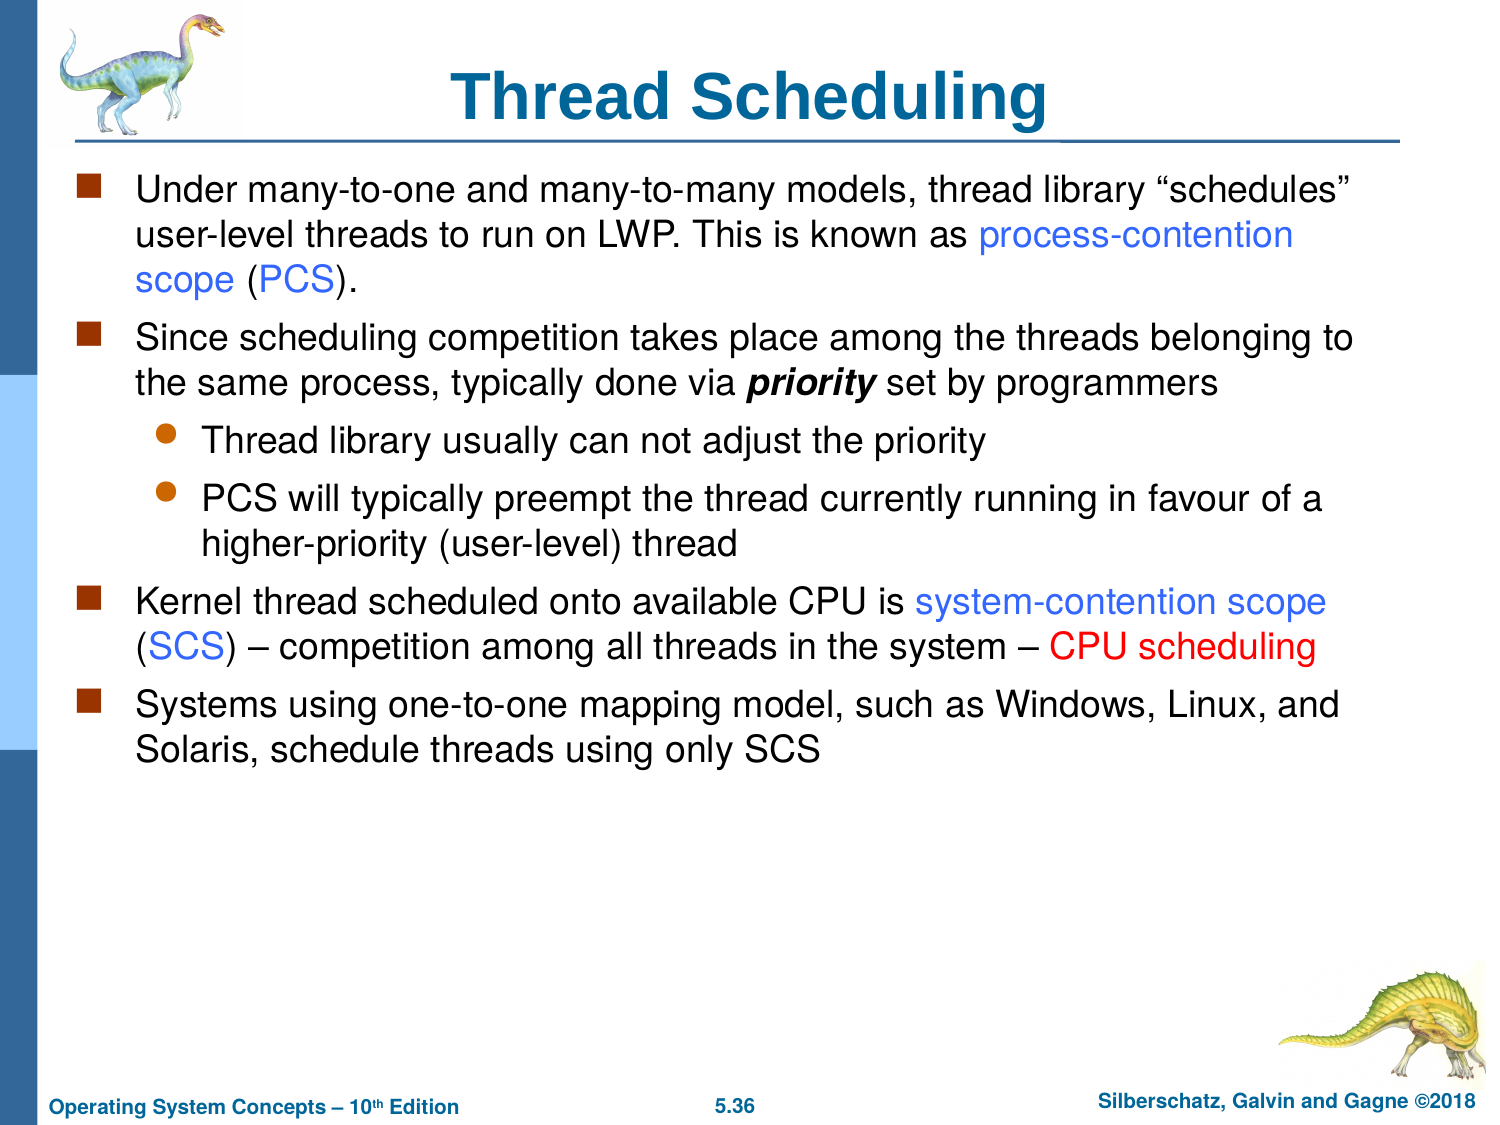

# Thread Scheduling
Under many-to-one and many-to-many models, thread library “schedules” user-level threads to run on LWP. This is known as process-contention scope (PCS).
Since scheduling competition takes place among the threads belonging to the same process, typically done via priority set by programmers
Thread library usually can not adjust the priority
PCS will typically preempt the thread currently running in favour of a higher-priority (user-level) thread
Kernel thread scheduled onto available CPU is system-contention scope (SCS) – competition among all threads in the system – CPU scheduling
Systems using one-to-one mapping model, such as Windows, Linux, and Solaris, schedule threads using only SCS